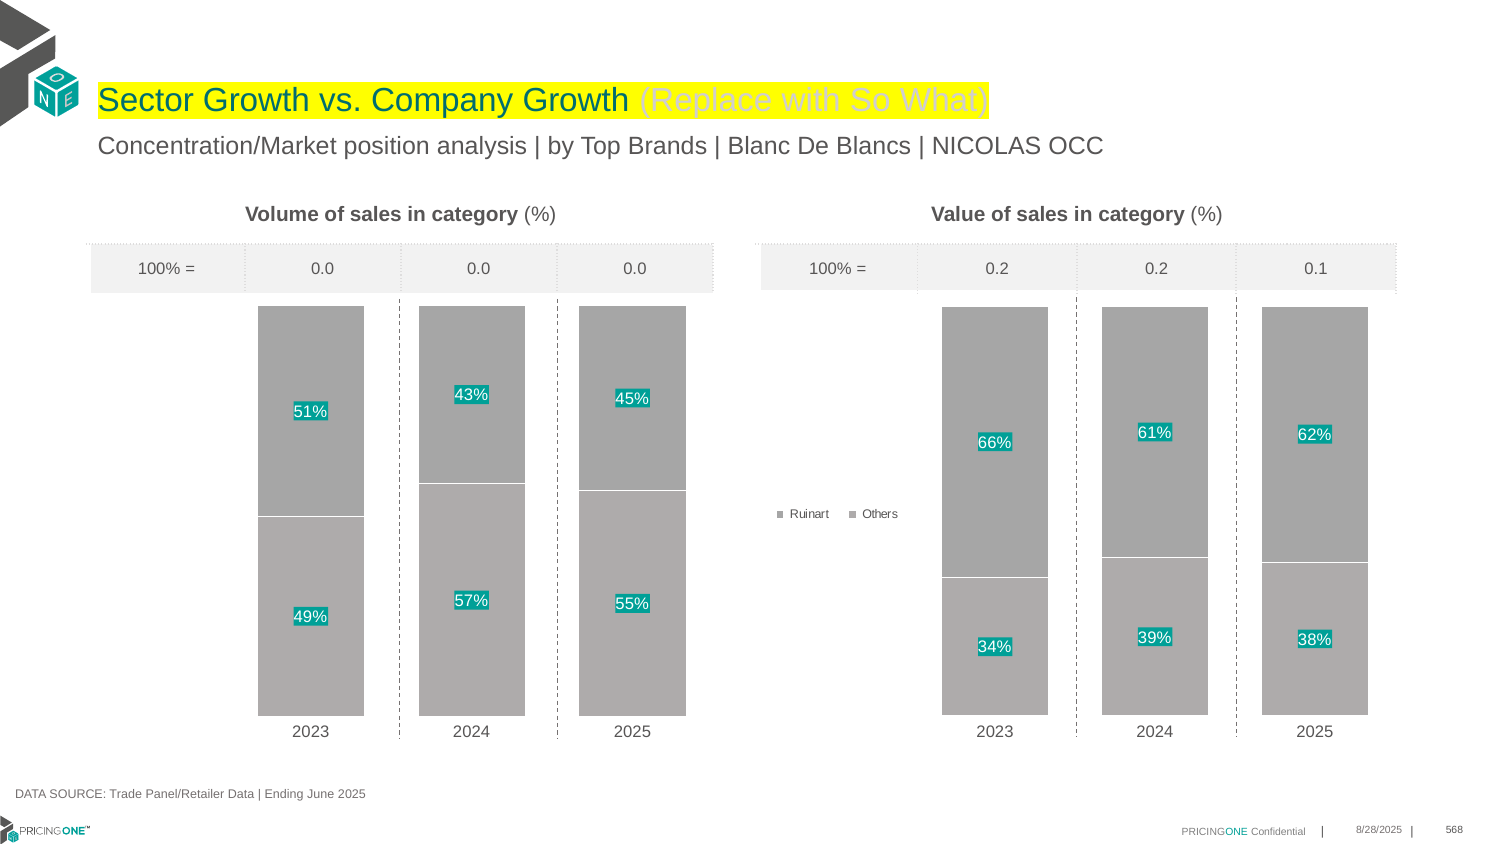

# Sector Growth vs. Company Growth (Replace with So What)
Concentration/Market position analysis | by Top Brands | Blanc De Blancs | NICOLAS OCC
| Volume of sales in category (%) |  |  |  |
| --- | --- | --- | --- |
| 100% = | 0.0 | 0.0 | 0.0 |
| Value of sales in category (%) |  |  |  |
| --- | --- | --- | --- |
| 100% = | 0.2 | 0.2 | 0.1 |

### Chart

| Category | Others | Ruinart |
|---|---|---|
| 2023 | 0.4864984506418769 | 0.5135015493581231 |
| 2024 | 0.5655375552282768 | 0.43446244477172313 |
| 2025 | 0.5494978479196558 | 0.45050215208034433 |

### Chart

| Category | Others | Ruinart |
|---|---|---|
| 2023 | 0.33707073965209416 | 0.6629292603479059 |
| 2024 | 0.38523546881629184 | 0.6147645311837081 |
| 2025 | 0.3750378673129355 | 0.6249621326870646 |
DATA SOURCE: Trade Panel/Retailer Data | Ending June 2025

8/28/2025
568